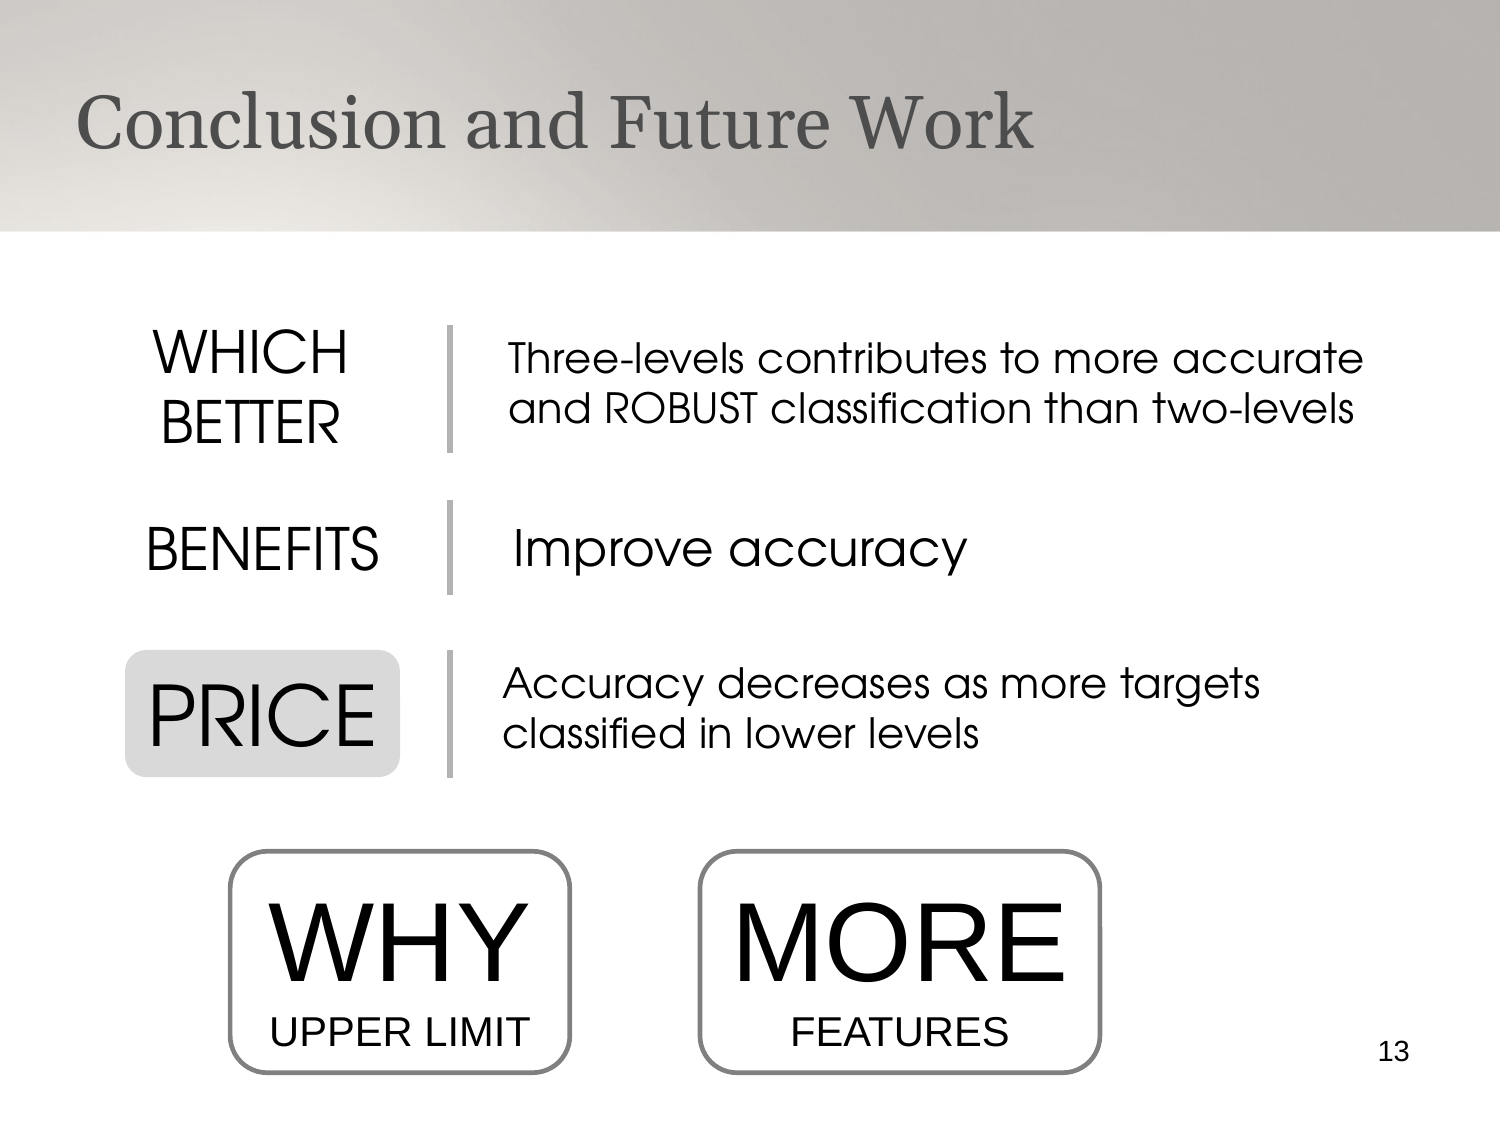

Conclusion and Future Work
WHICH
BETTER
Three-levels contributes to more accurate and ROBUST classification than two-levels
BENEFITS
Improve accuracy
PRICE
Accuracy decreases as more targets classified in lower levels
WHY
UPPER LIMIT
MORE
FEATURES
13